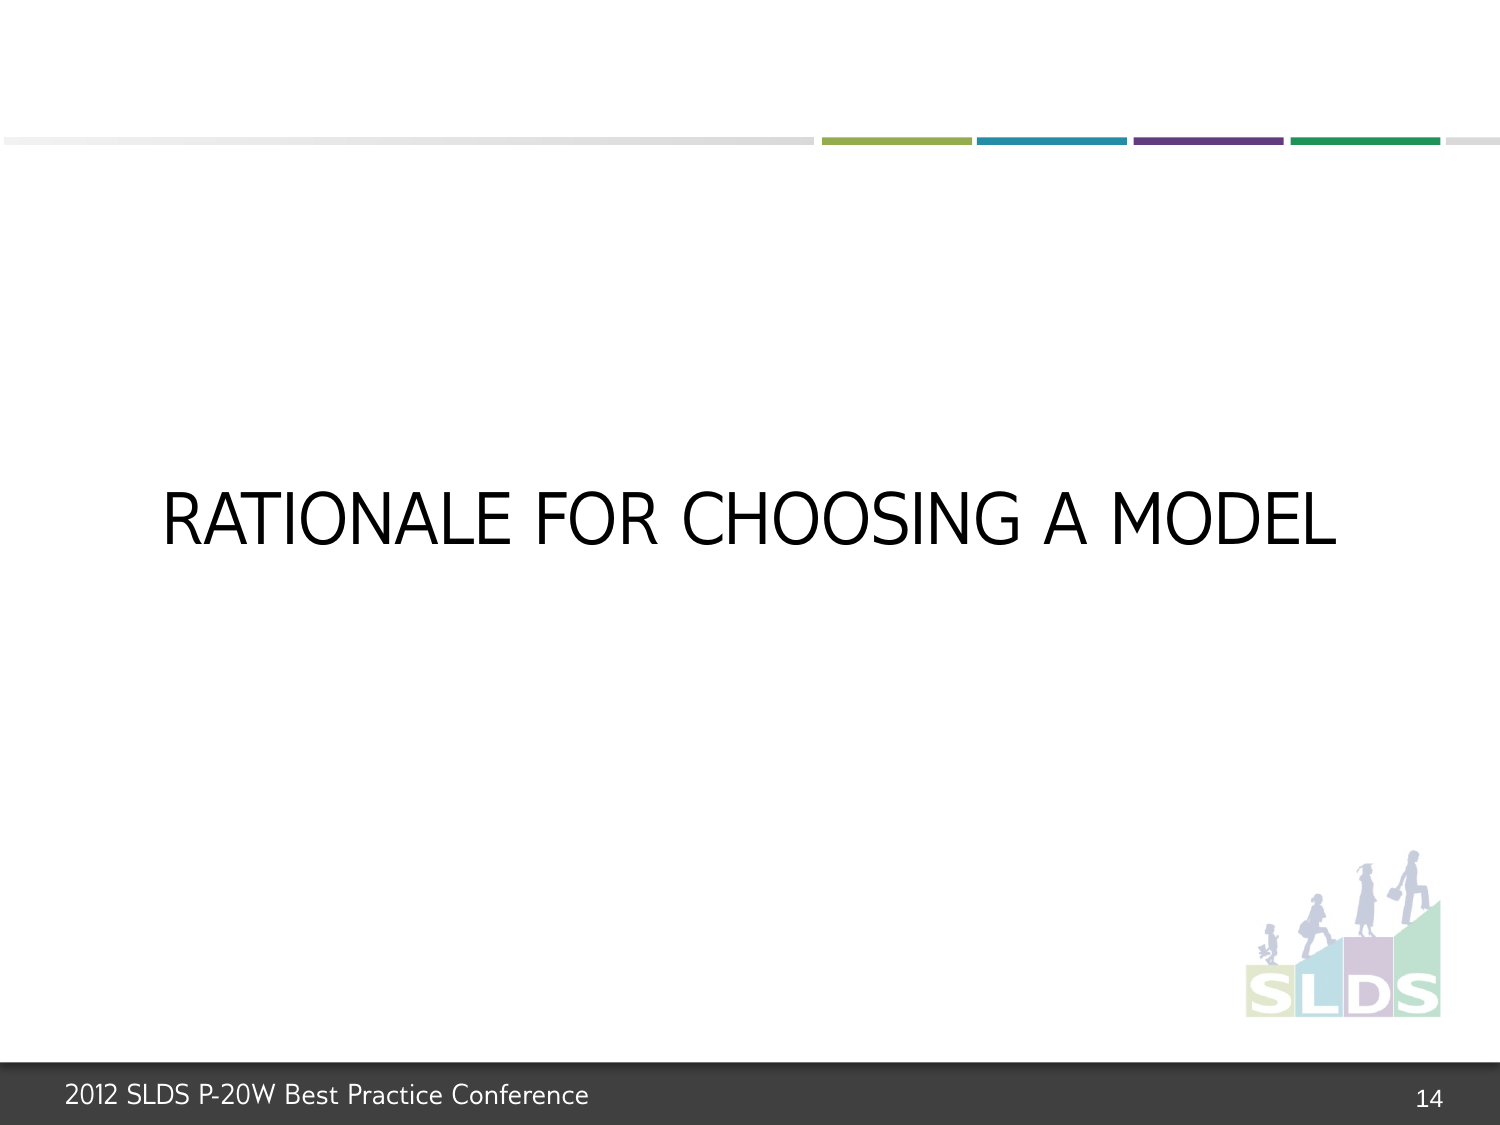

# Rationale for Choosing a Model
14